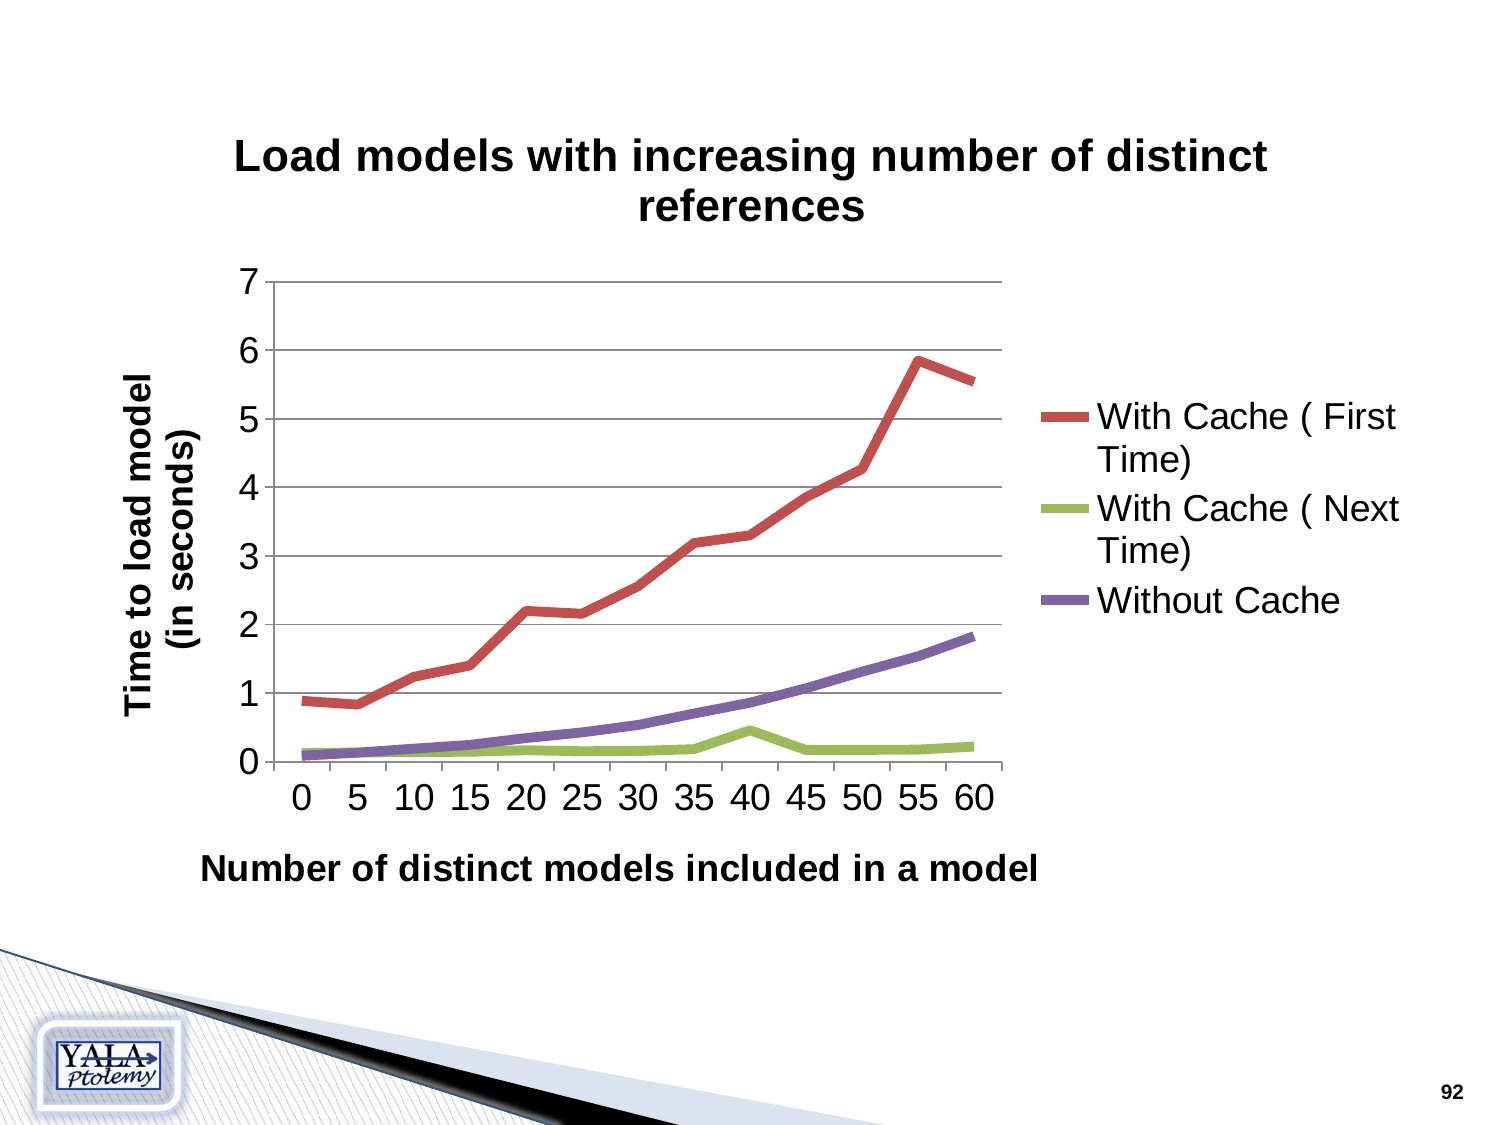

### Chart: Load models with increasing number of distinct references

| Category | With Cache ( First Time) | With Cache ( Next Time) | Without Cache |
|---|---|---|---|
| 0 | 0.887 | 0.126 | 0.086 |
| 5 | 0.831 | 0.133 | 0.131 |
| 10 | 1.237 | 0.14 | 0.19 |
| 15 | 1.402 | 0.145 | 0.244 |
| 20 | 2.198 | 0.167 | 0.344 |
| 25 | 2.157 | 0.152 | 0.427 |
| 30 | 2.557 | 0.156 | 0.535 |
| 35 | 3.187 | 0.182 | 0.702 |
| 40 | 3.301 | 0.458 | 0.86 |
| 45 | 3.857 | 0.17 | 1.07 |
| 50 | 4.269 | 0.172 | 1.312 |
| 55 | 5.849 | 0.175 | 1.537 |
| 60 | 5.537 | 0.22 | 1.83 |
92